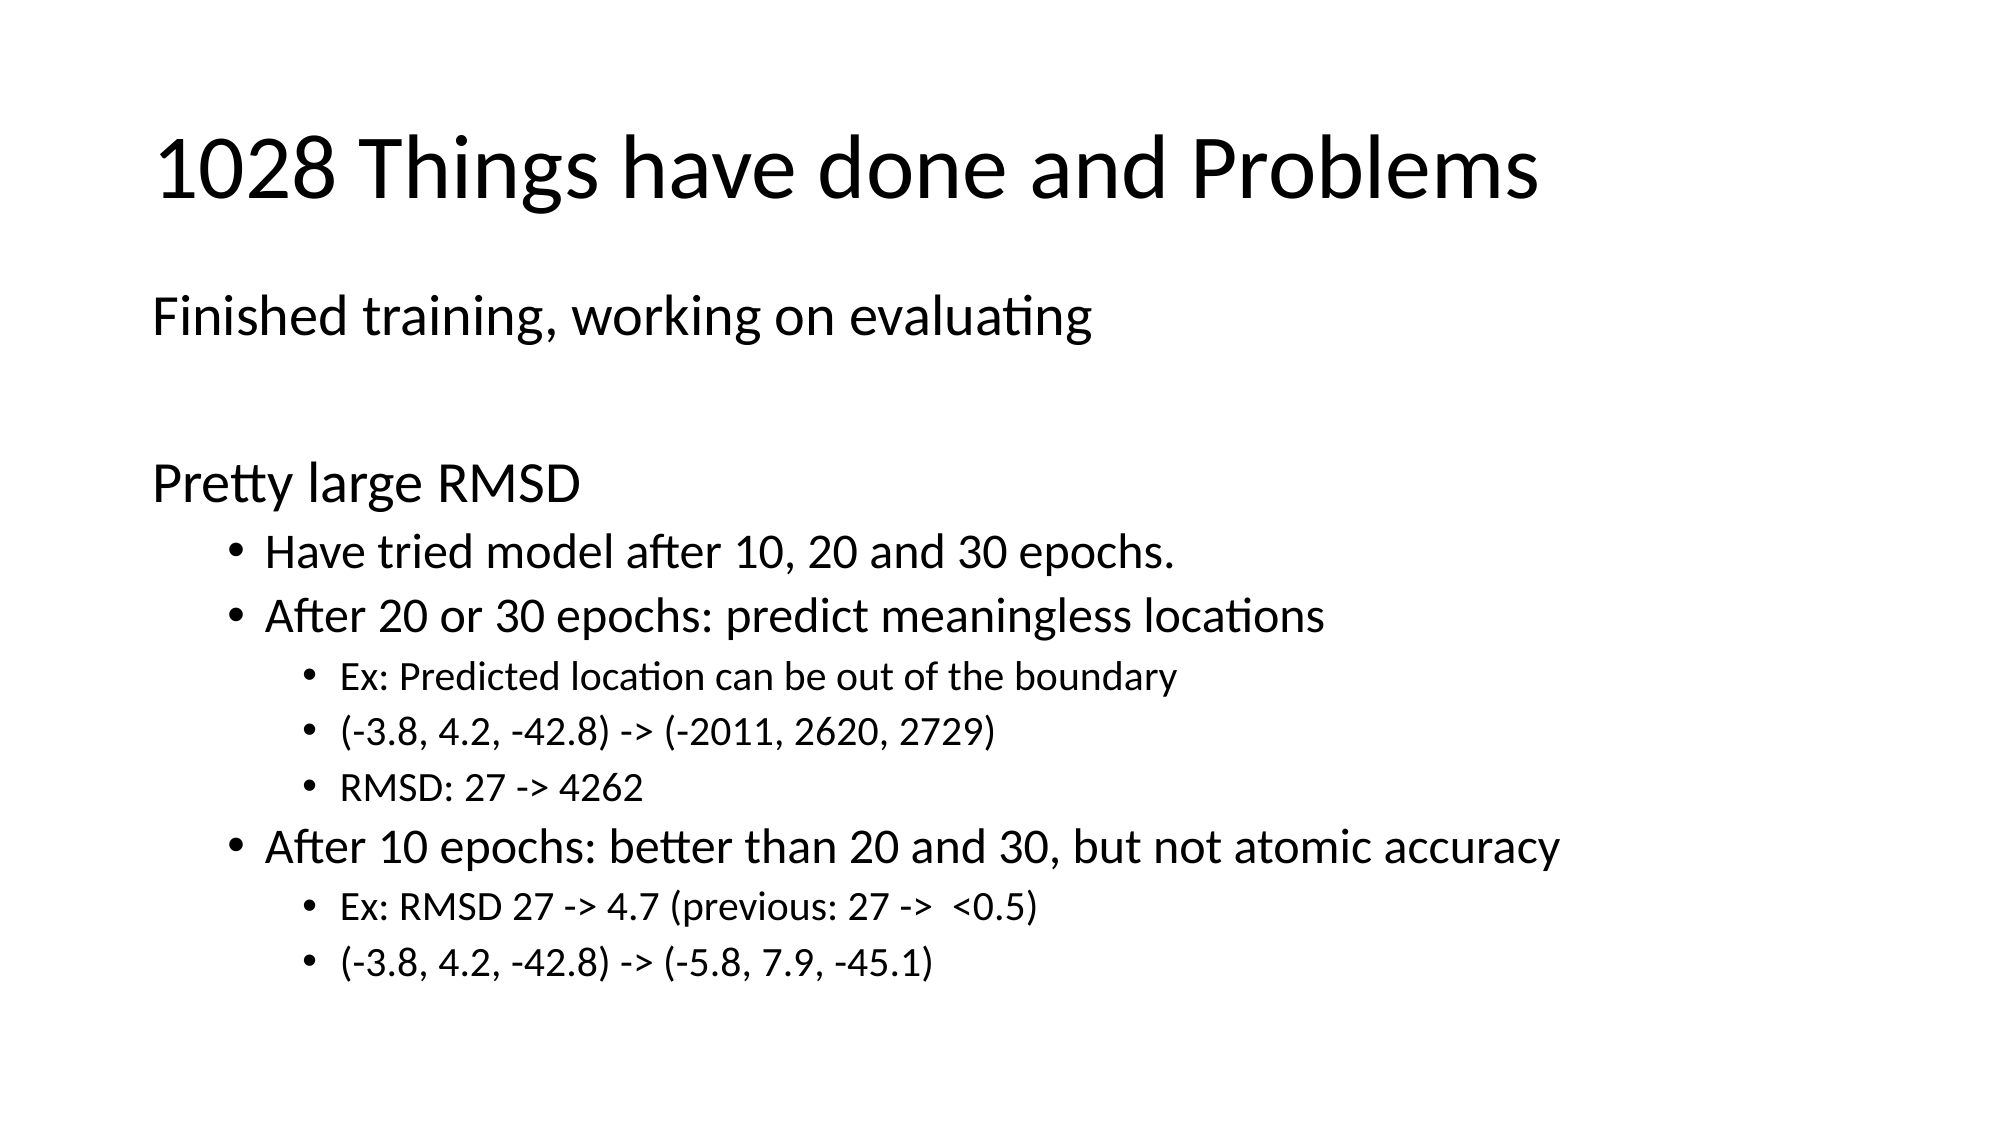

# 1028 Things have done and Problems
Finished training, working on evaluating

Pretty large RMSD
Have tried model after 10, 20 and 30 epochs.
After 20 or 30 epochs: predict meaningless locations
Ex: Predicted location can be out of the boundary
(-3.8, 4.2, -42.8) -> (-2011, 2620, 2729)
RMSD: 27 -> 4262
After 10 epochs: better than 20 and 30, but not atomic accuracy
Ex: RMSD 27 -> 4.7 (previous: 27 ->  <0.5)
(-3.8, 4.2, -42.8) -> (-5.8, 7.9, -45.1)